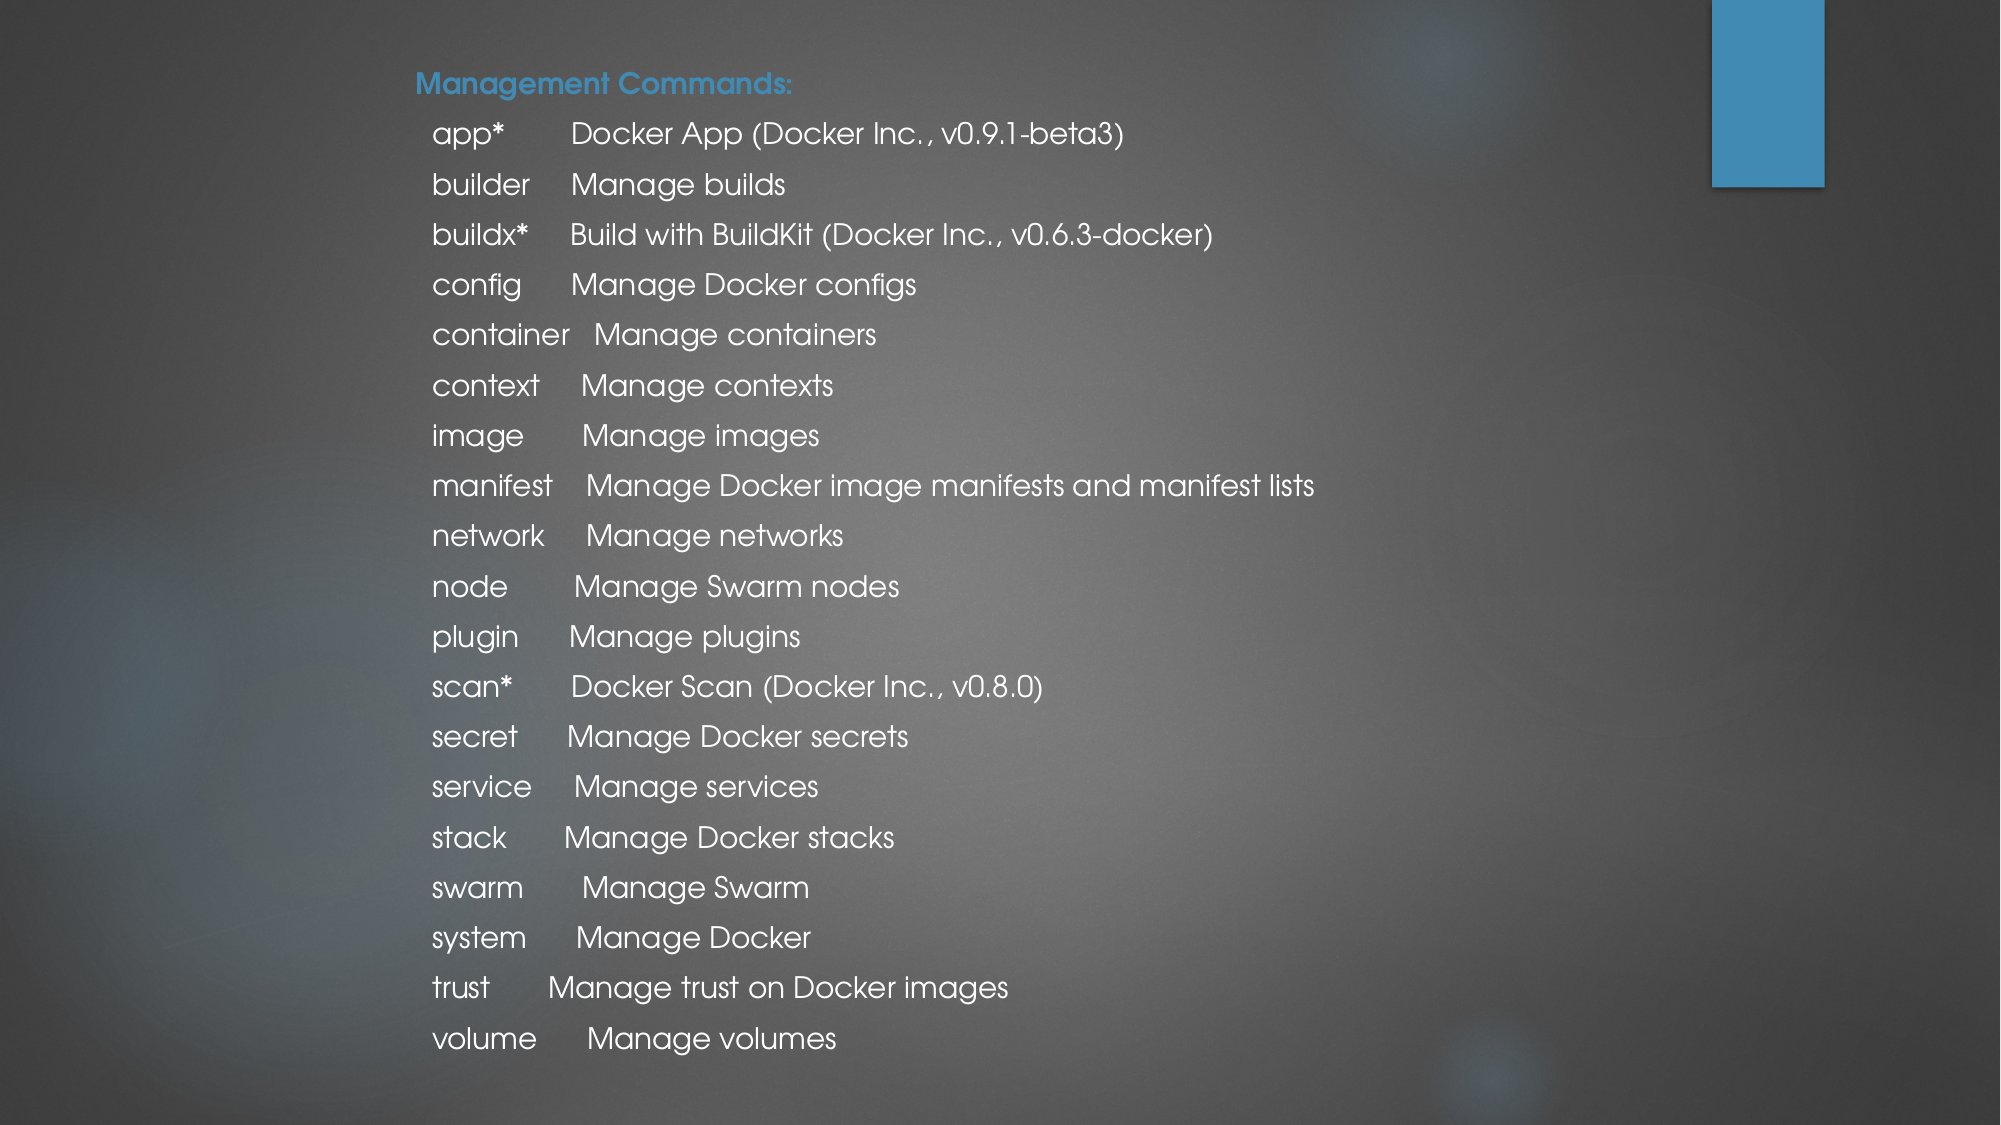

Management Commands:
  app*        Docker App (Docker Inc., v0.9.1-beta3)
  builder     Manage builds
  buildx*     Build with BuildKit (Docker Inc., v0.6.3-docker)
  config      Manage Docker configs
  container   Manage containers
  context     Manage contexts
  image       Manage images
  manifest    Manage Docker image manifests and manifest lists
  network     Manage networks
  node        Manage Swarm nodes
  plugin      Manage plugins
  scan*       Docker Scan (Docker Inc., v0.8.0)
  secret      Manage Docker secrets
  service     Manage services
  stack       Manage Docker stacks
  swarm       Manage Swarm
  system      Manage Docker
  trust       Manage trust on Docker images
  volume      Manage volumes